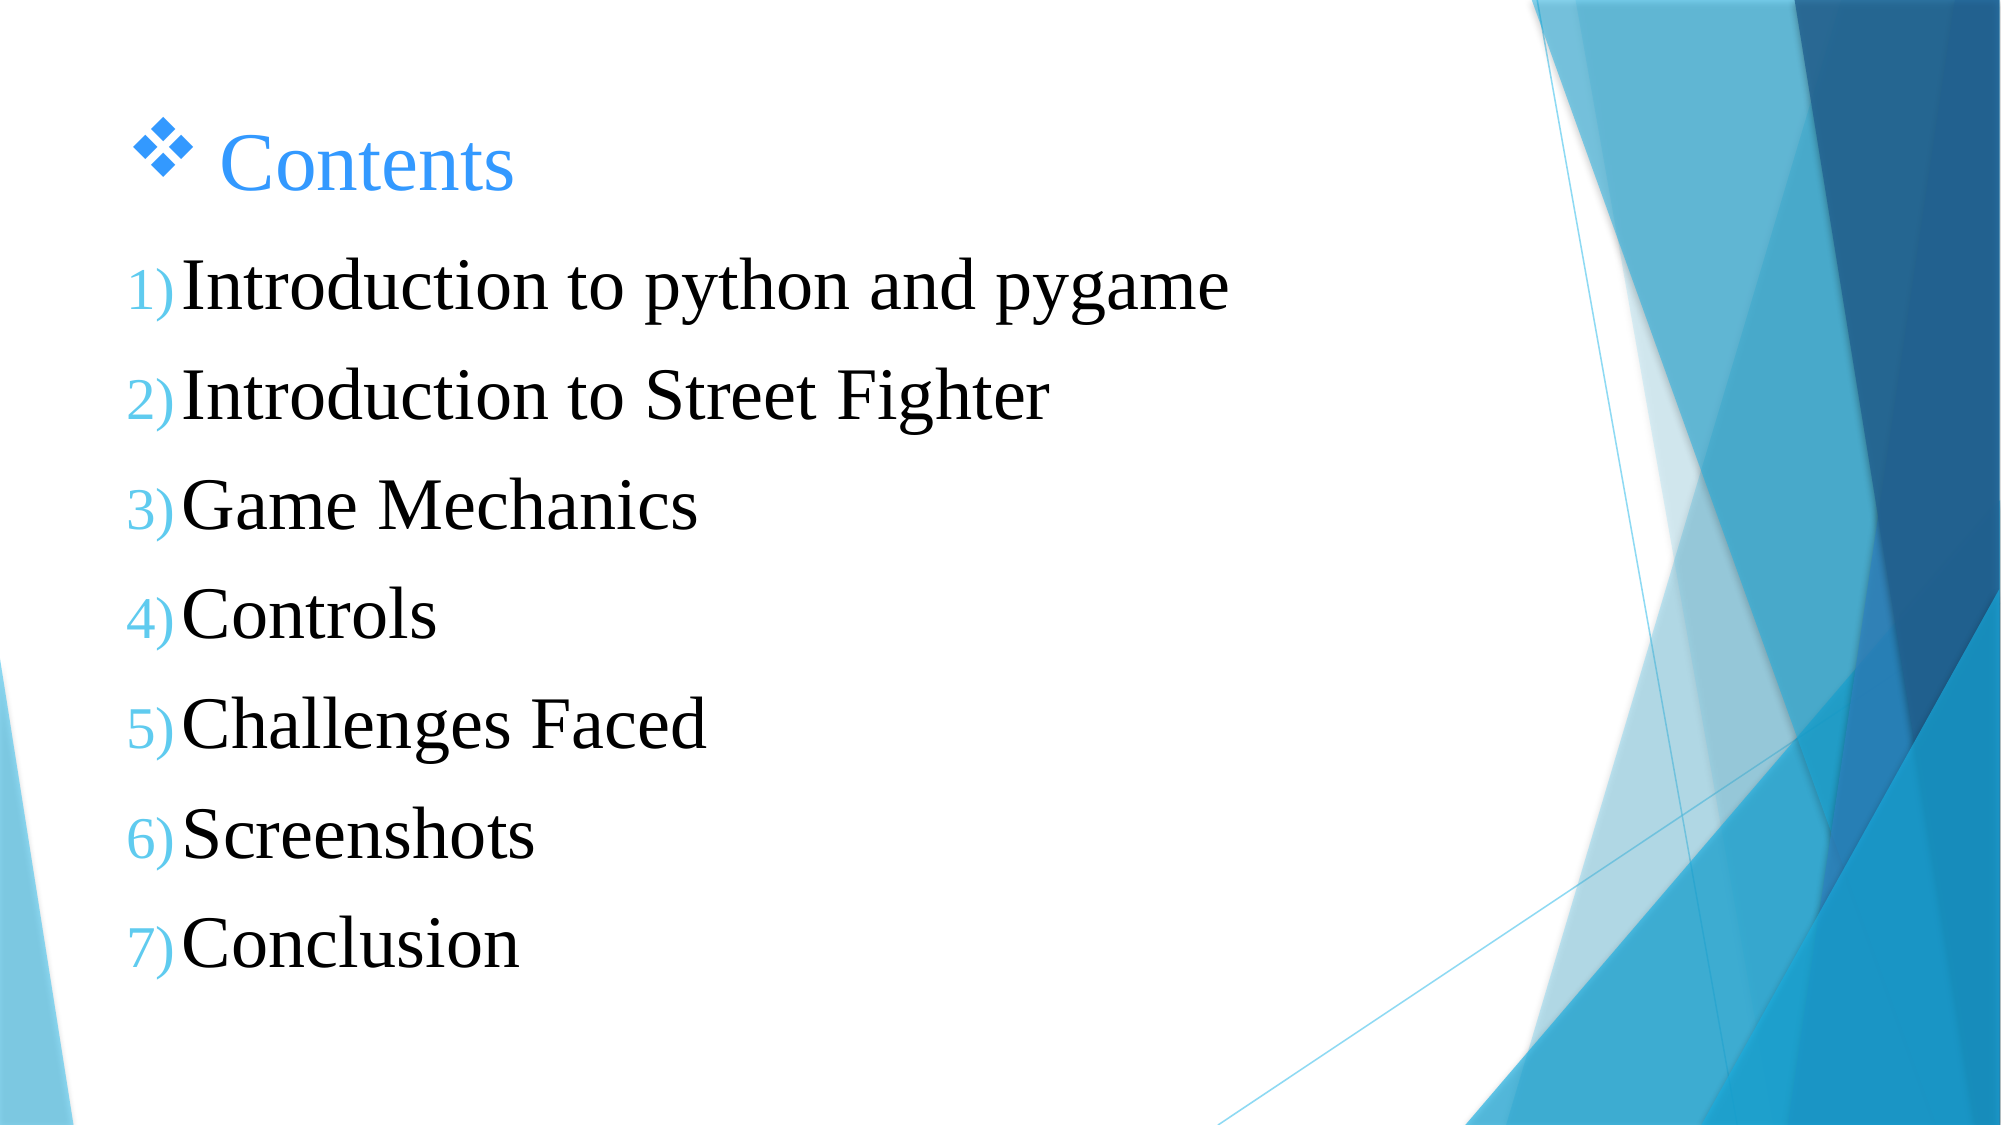

# Contents
Introduction to python and pygame
Introduction to Street Fighter
Game Mechanics
Controls
Challenges Faced
Screenshots
Conclusion